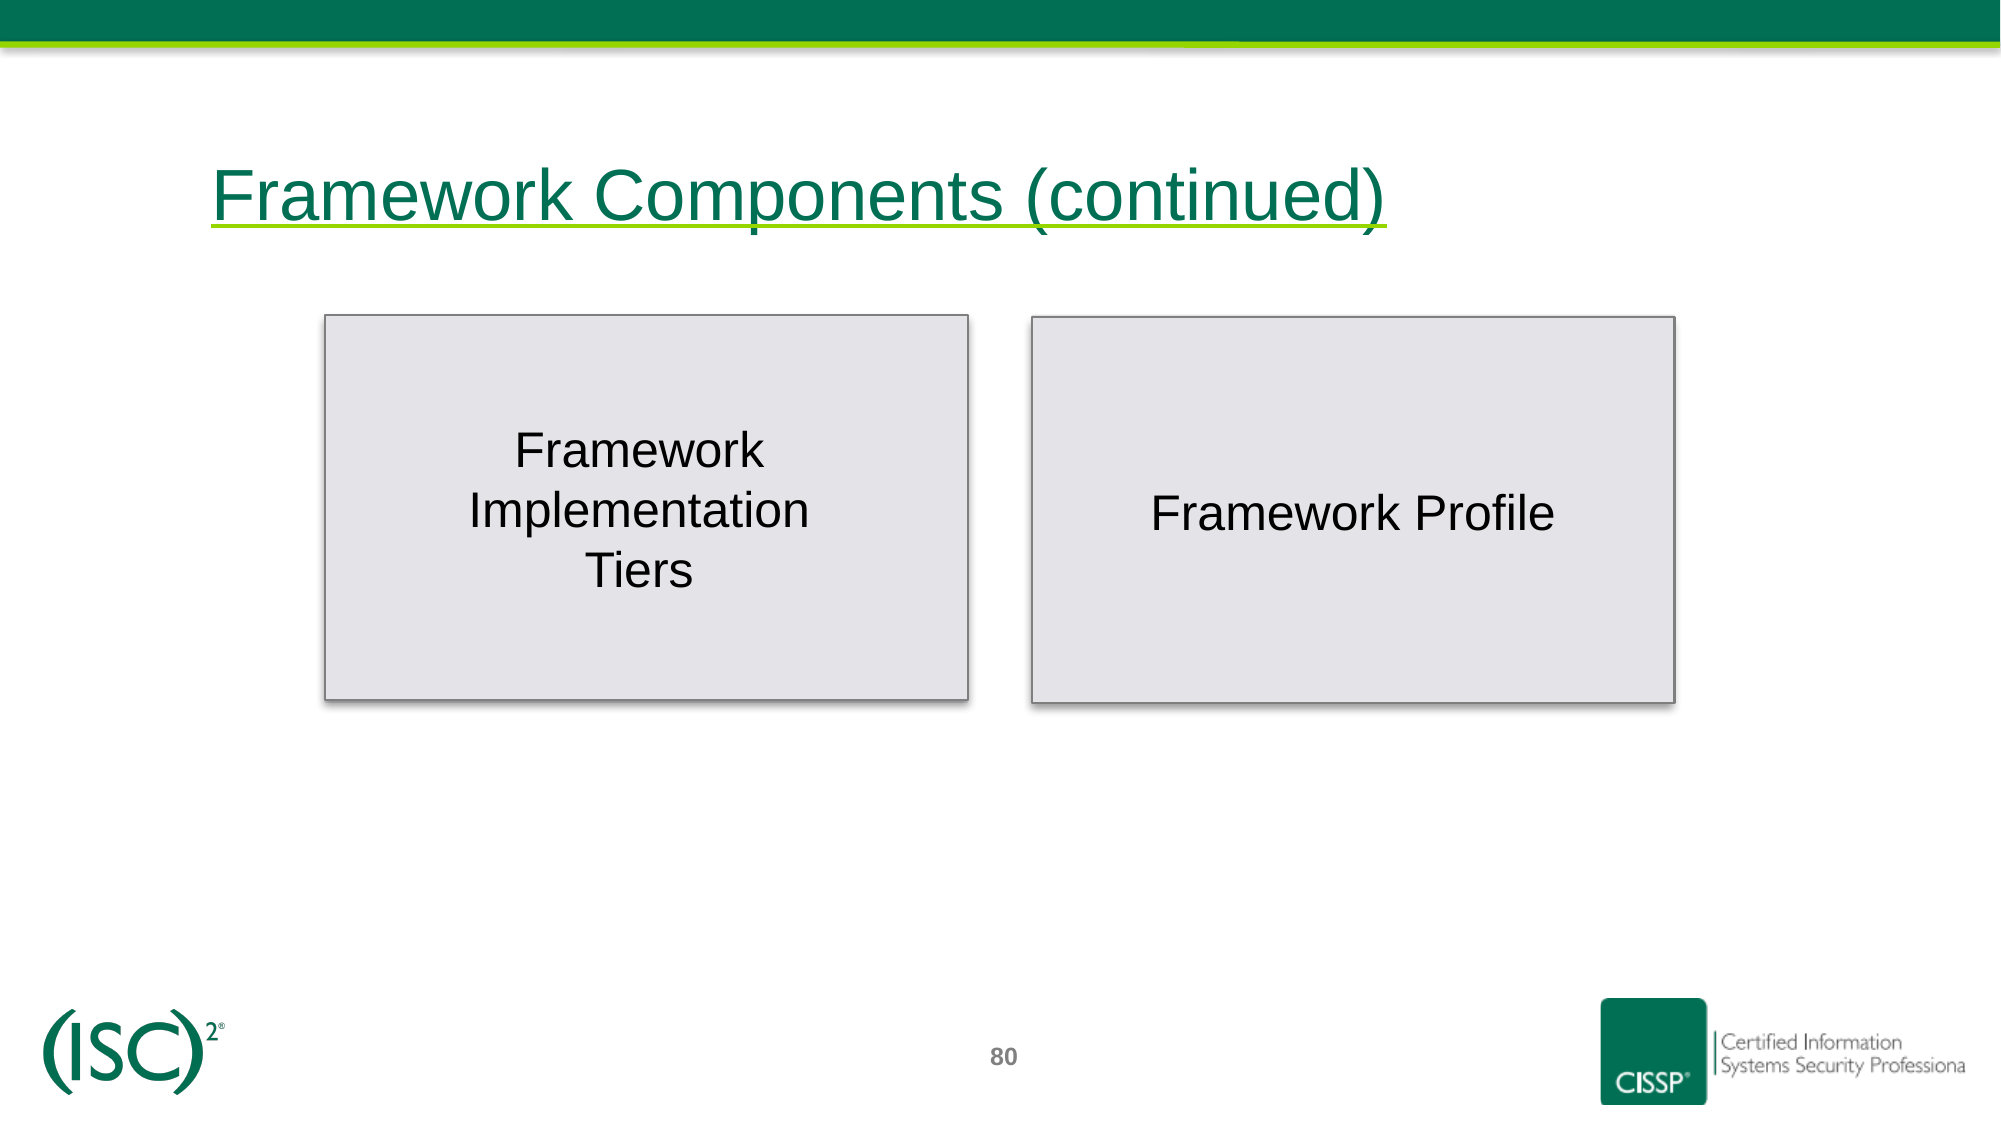

# Framework Components (continued)
Framework
Implementation
Tiers

Framework Profile